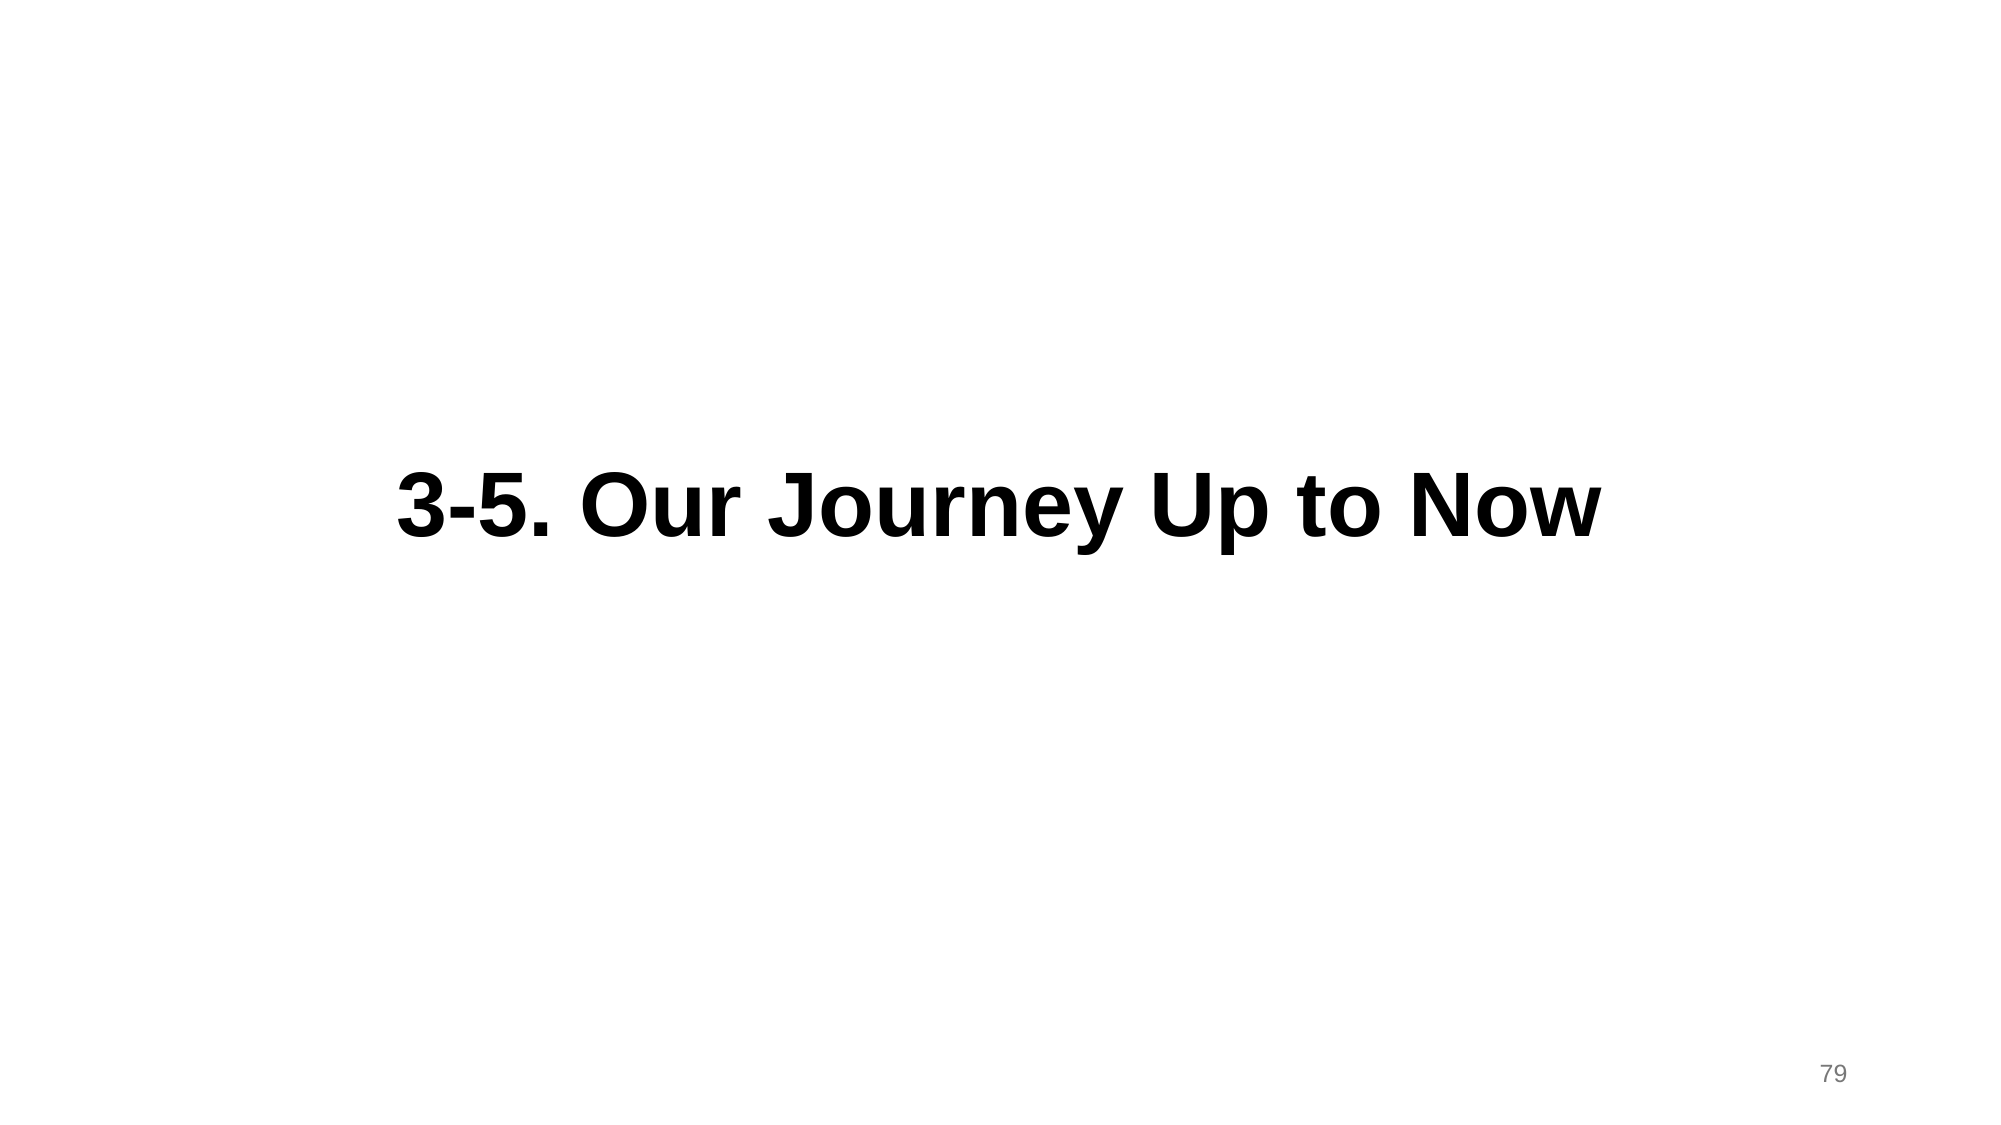

3-5. Our Journey Up to Now
79